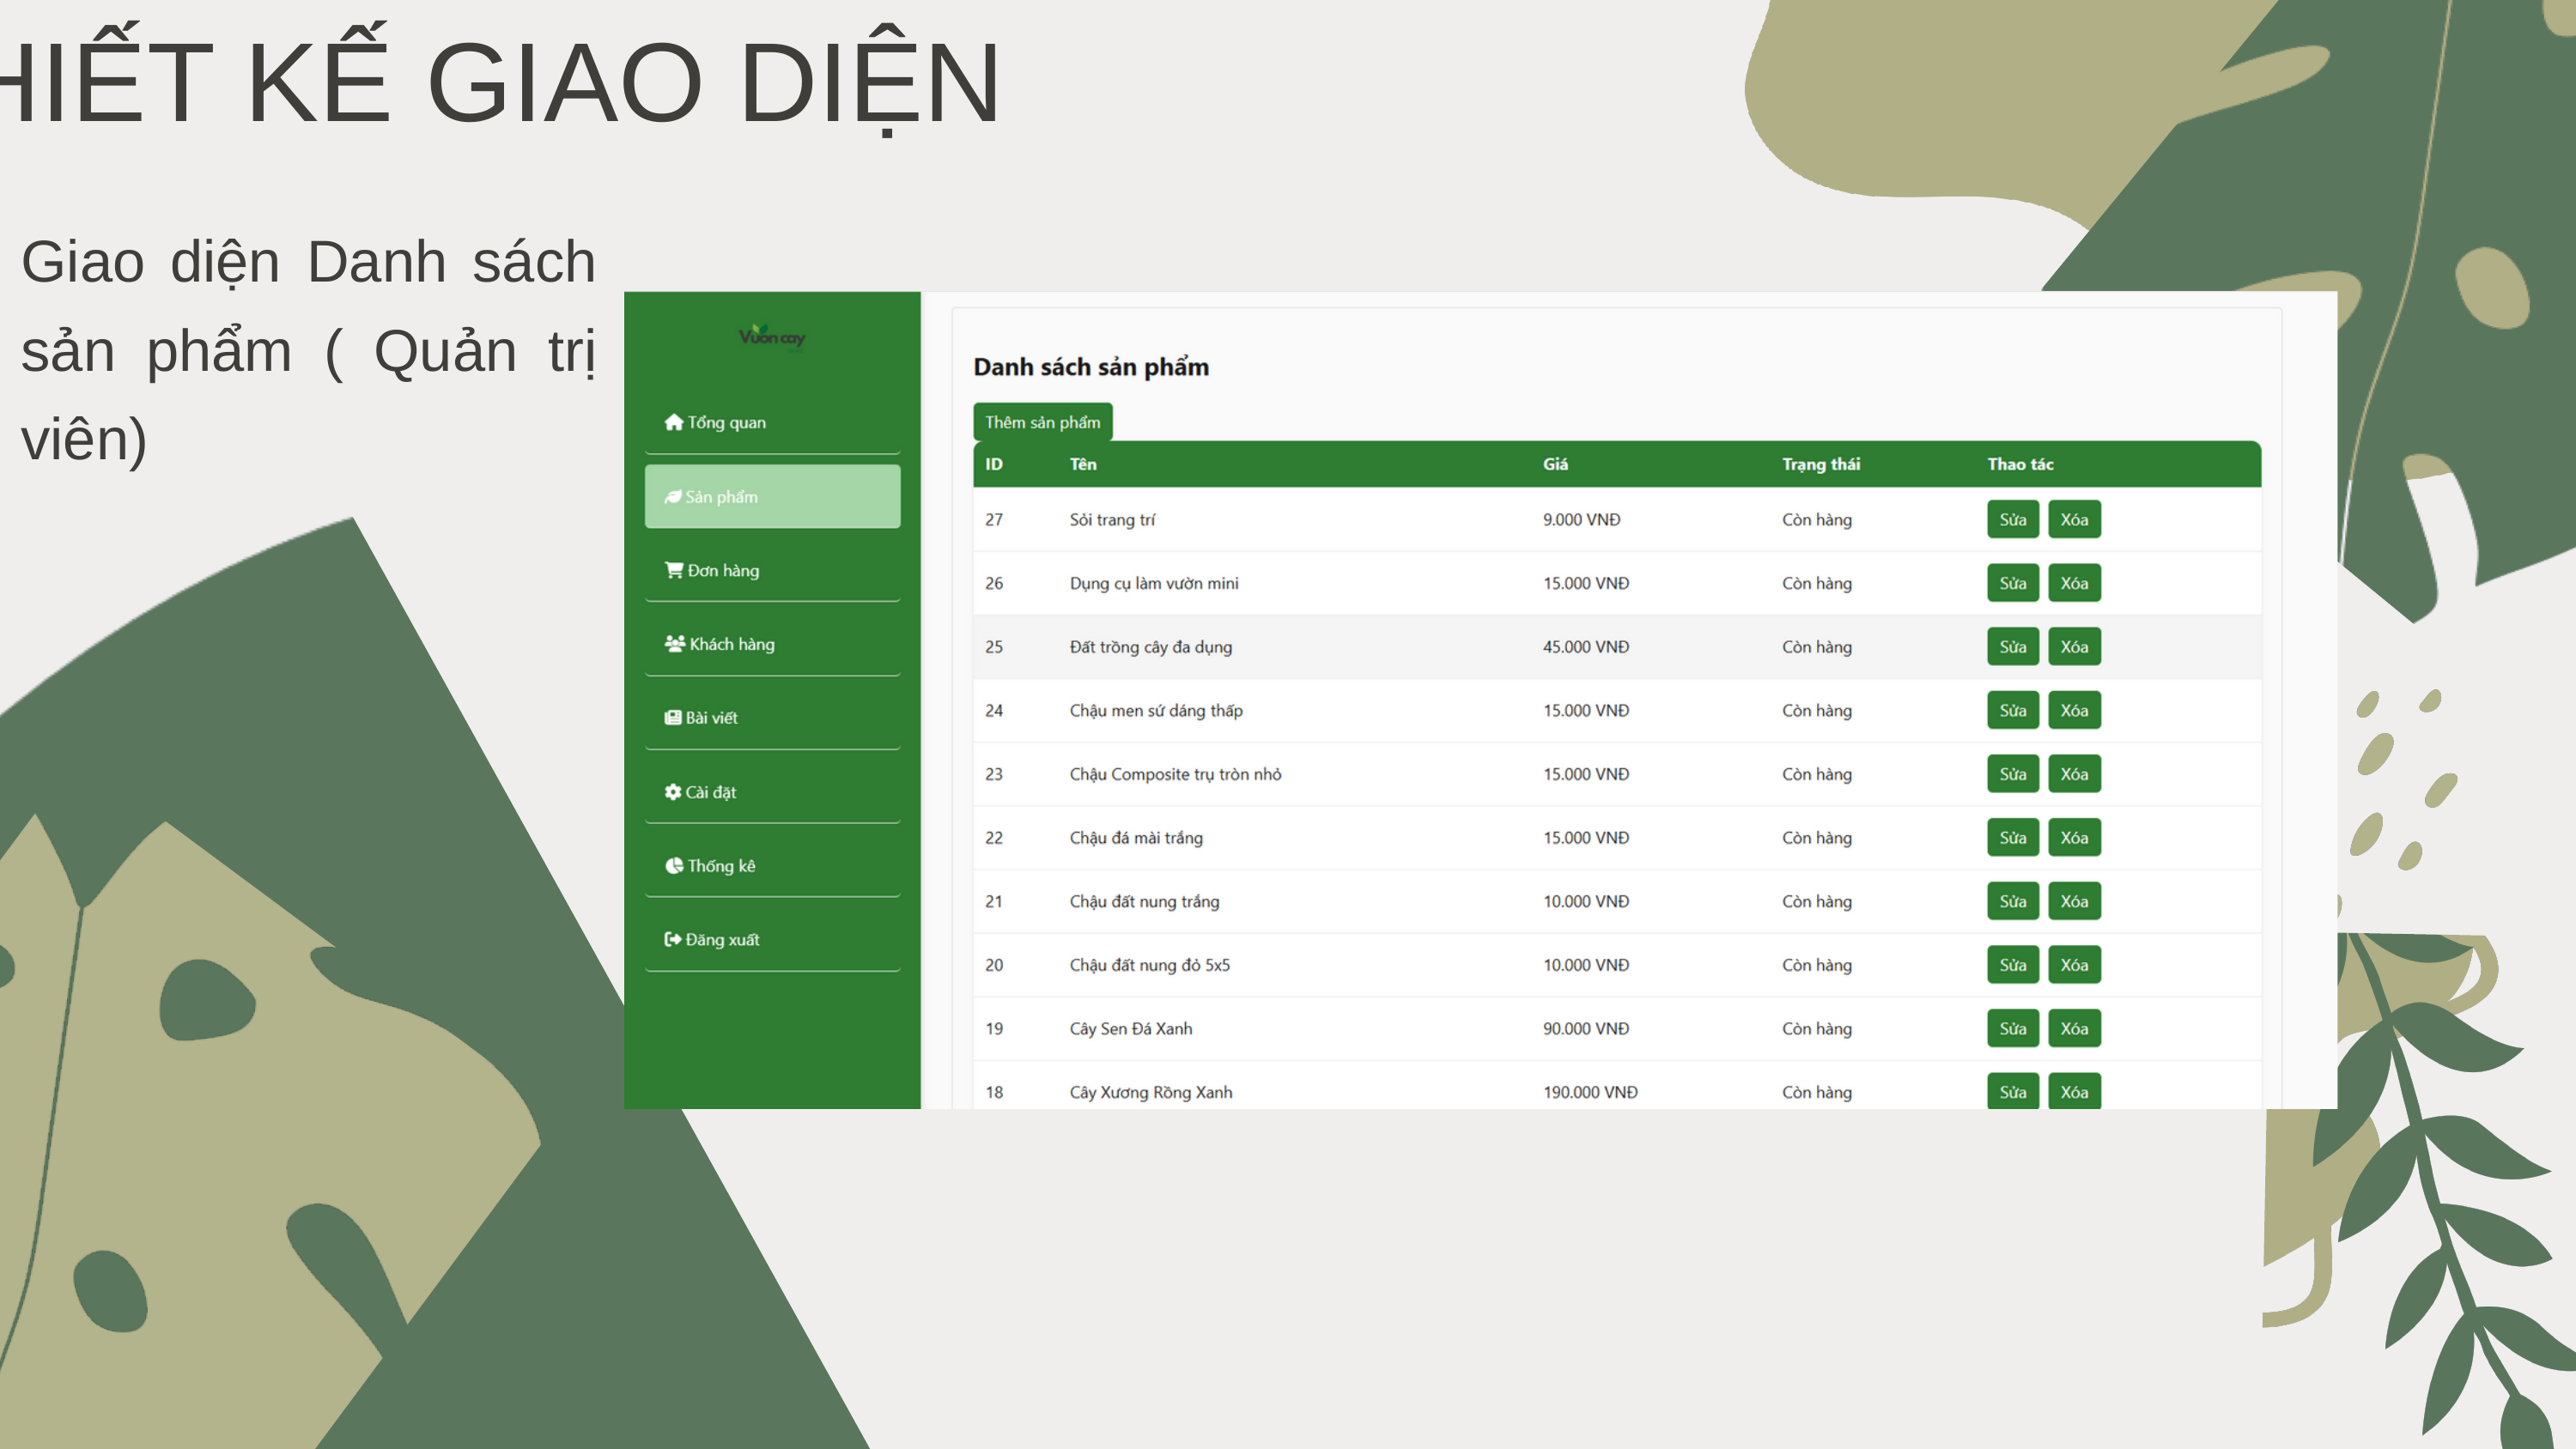

THIẾT KẾ GIAO DIỆN
Giao diện Danh sách sản phẩm ( Quản trị viên)